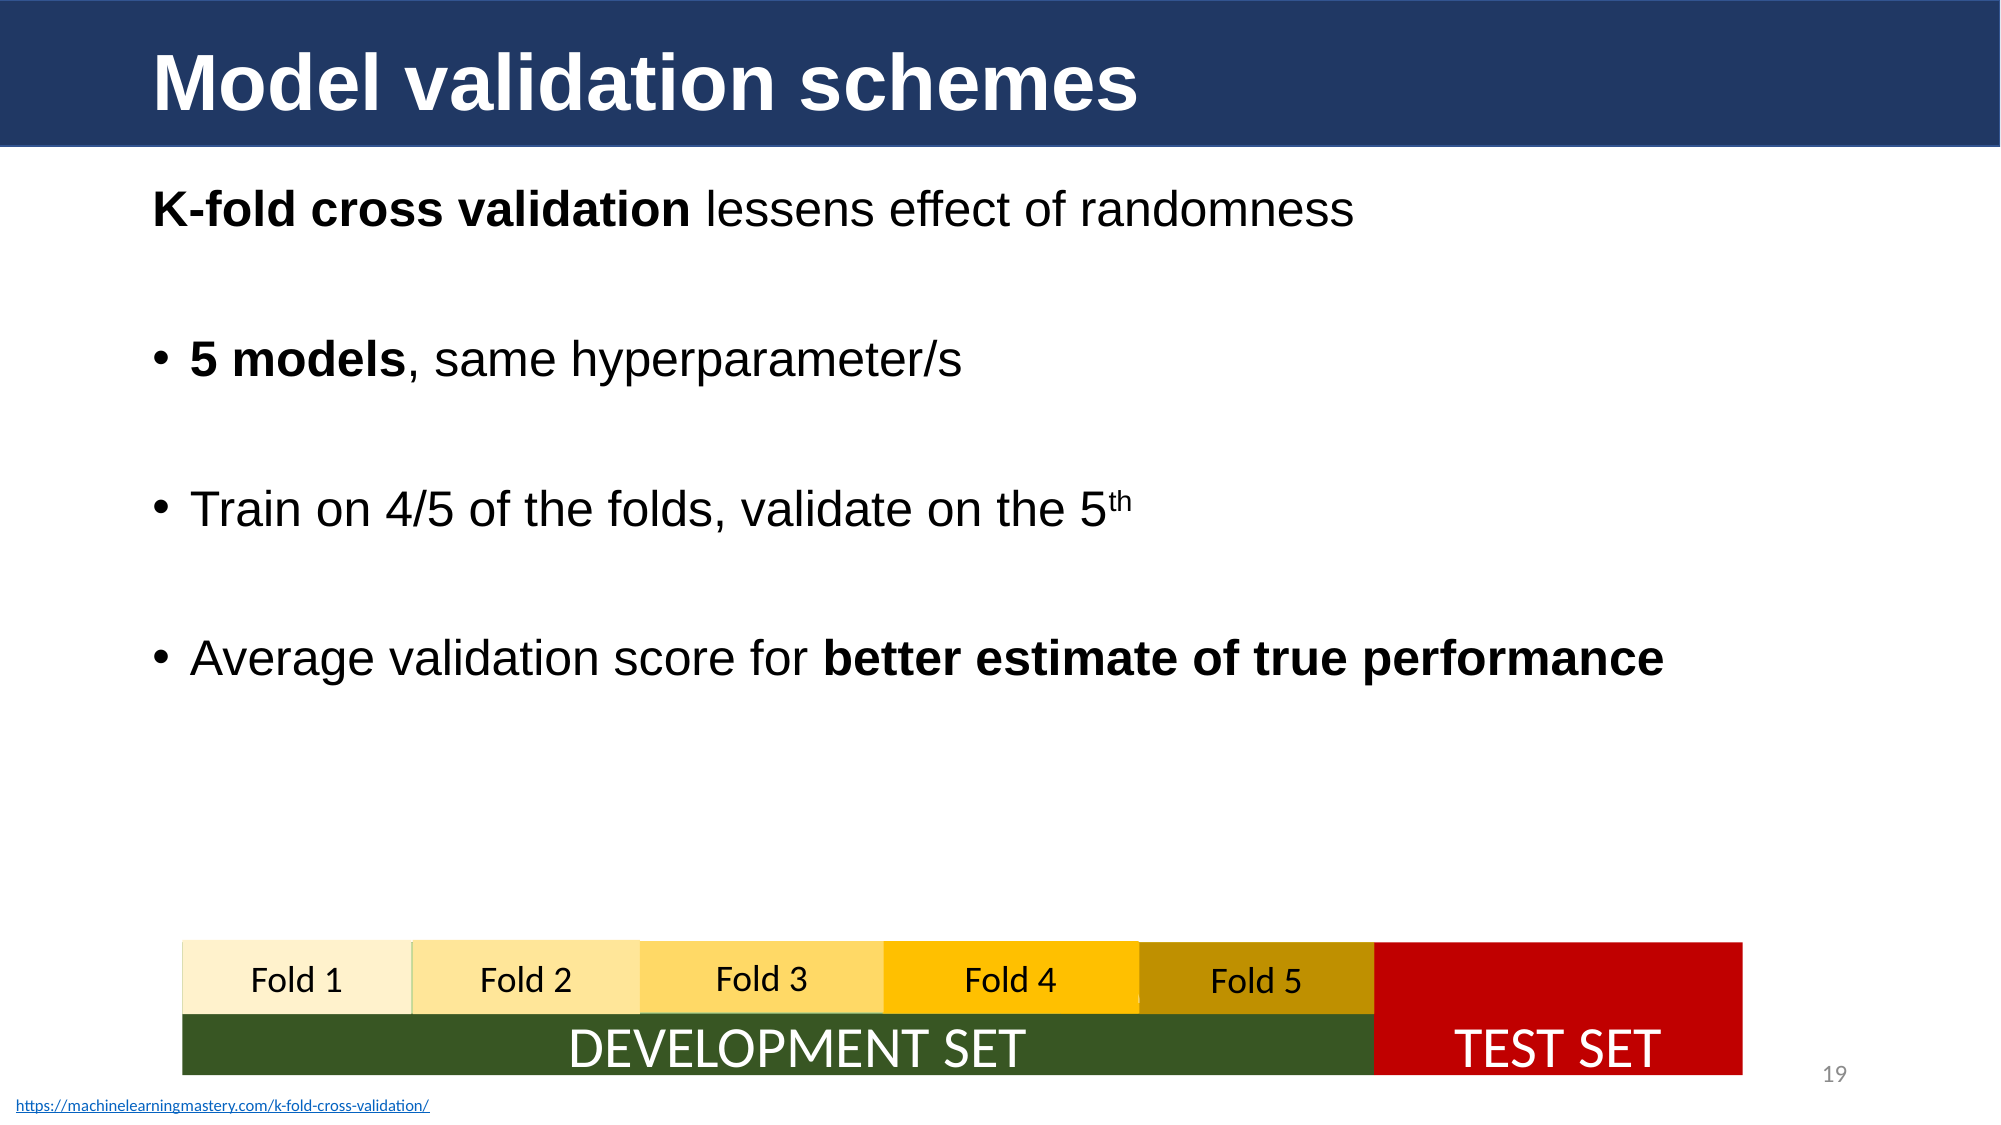

# Model validation schemes
K-fold cross validation lessens effect of randomness

5 models, same hyperparameter/s

Train on 4/5 of the folds, validate on the 5th

Average validation score for better estimate of true performance

TRAINING SET
VALIDATION

Fold 2
Fold 1
Fold 3
Fold 4
Fold 5

DEVELOPMENT SET
TEST SET
19
https://machinelearningmastery.com/k-fold-cross-validation/